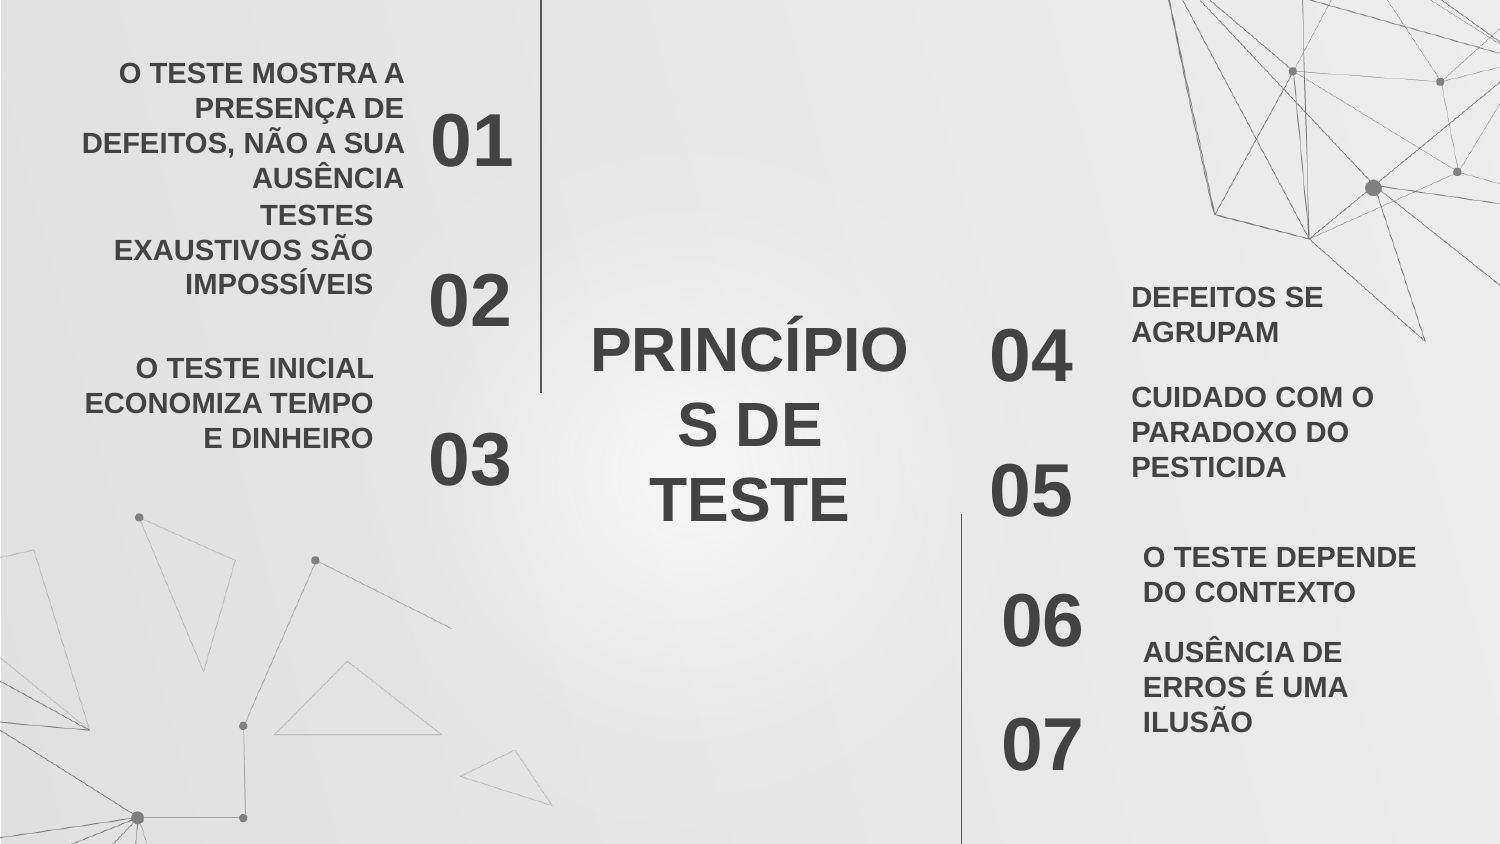

O TESTE MOSTRA A PRESENÇA DE DEFEITOS, NÃO A SUA AUSÊNCIA
01
TESTES EXAUSTIVOS SÃO IMPOSSÍVEIS
02
DEFEITOS SE AGRUPAM
04
# PRINCÍPIOS DE TESTE
O TESTE INICIAL ECONOMIZA TEMPO E DINHEIRO
CUIDADO COM O PARADOXO DO PESTICIDA
03
05
O TESTE DEPENDE DO CONTEXTO
06
AUSÊNCIA DE ERROS É UMA ILUSÃO
07